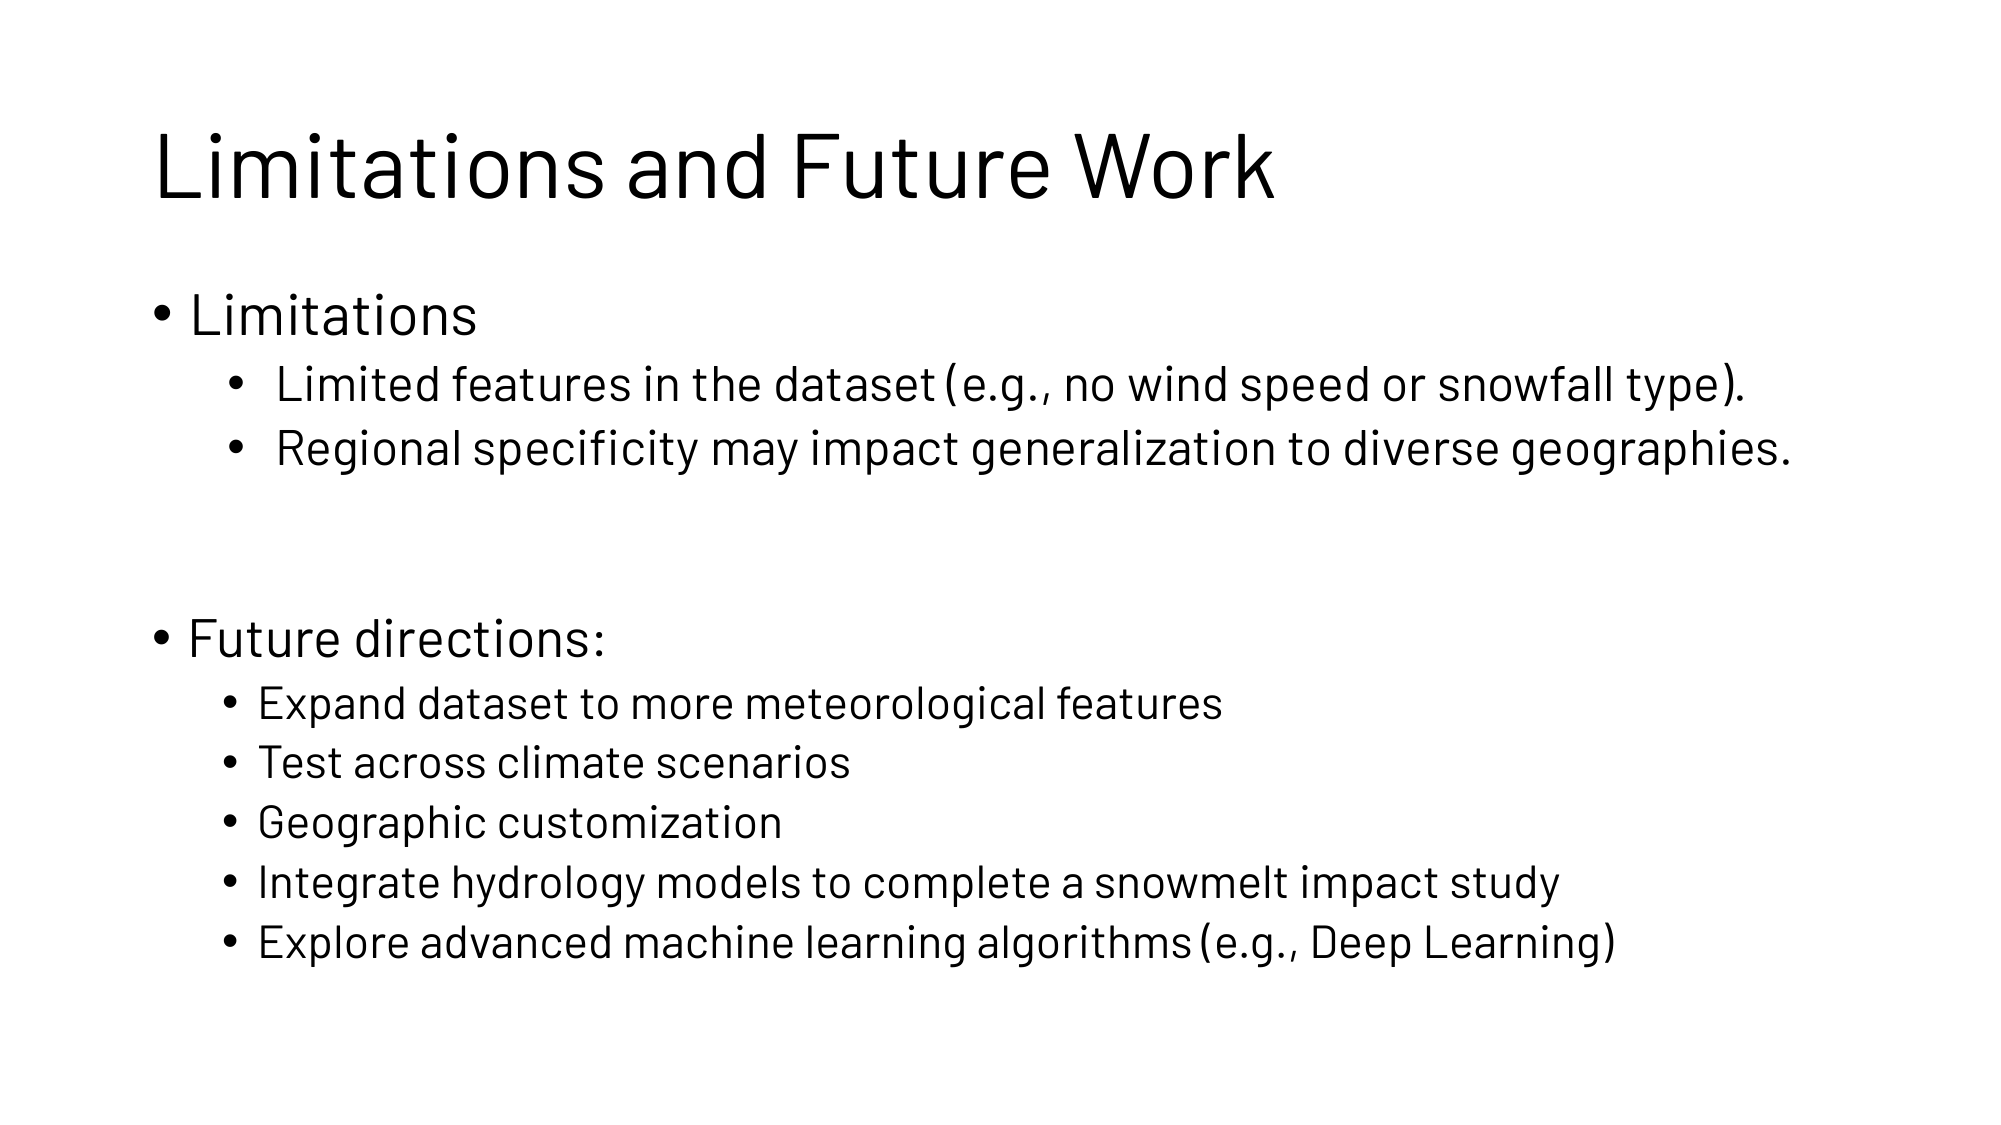

# Limitations and Future Work
Limitations
 Limited features in the dataset (e.g., no wind speed or snowfall type).
 Regional specificity may impact generalization to diverse geographies.
Future directions:
Expand dataset to more meteorological features
Test across climate scenarios
Geographic customization
Integrate hydrology models to complete a snowmelt impact study
Explore advanced machine learning algorithms (e.g., Deep Learning)